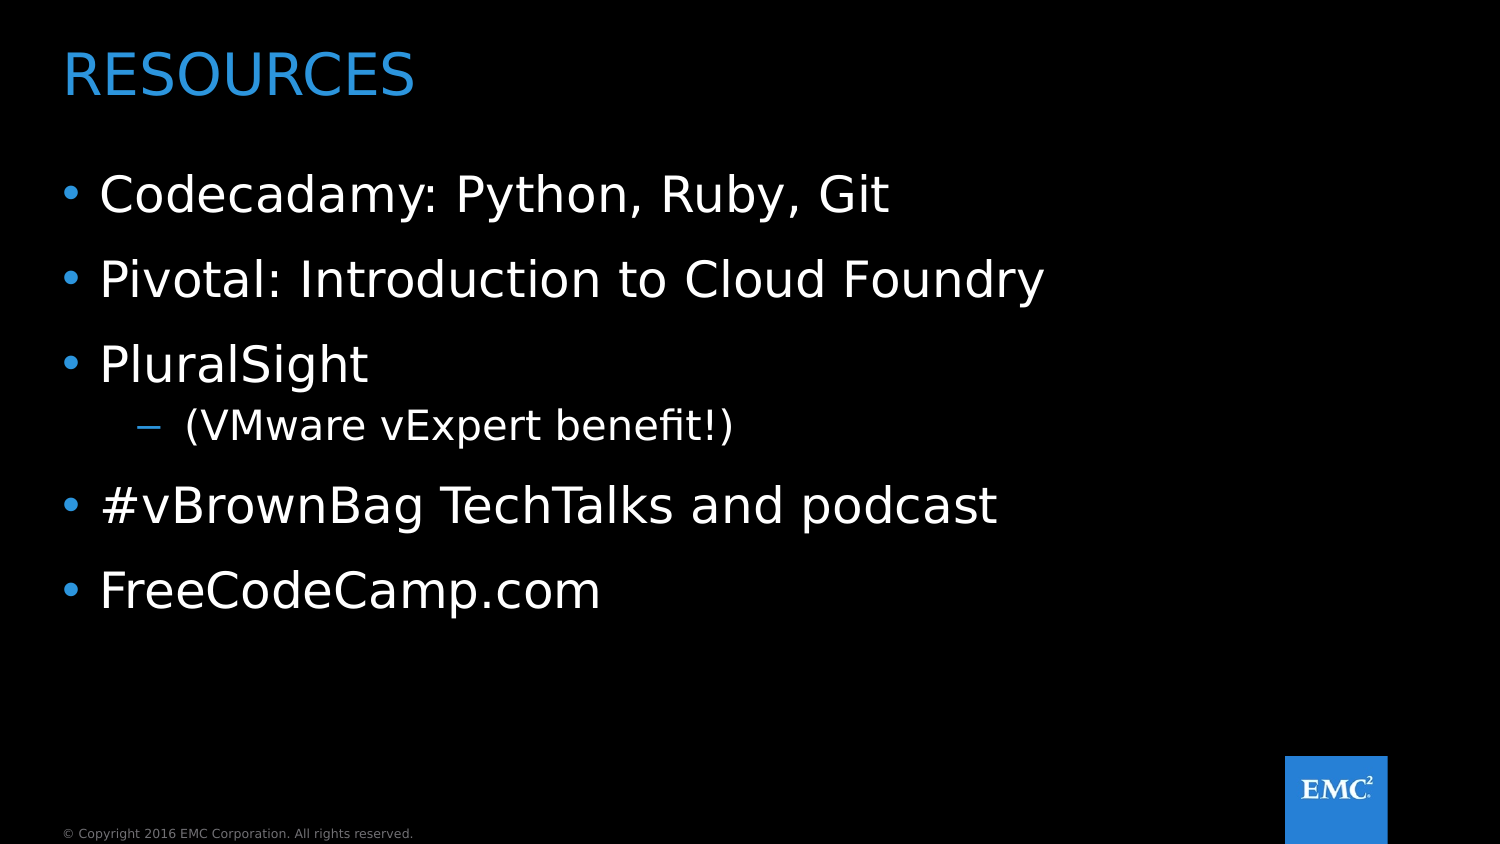

# Resources
Codecadamy: Python, Ruby, Git
Pivotal: Introduction to Cloud Foundry
PluralSight
(VMware vExpert benefit!)
#vBrownBag TechTalks and podcast
FreeCodeCamp.com